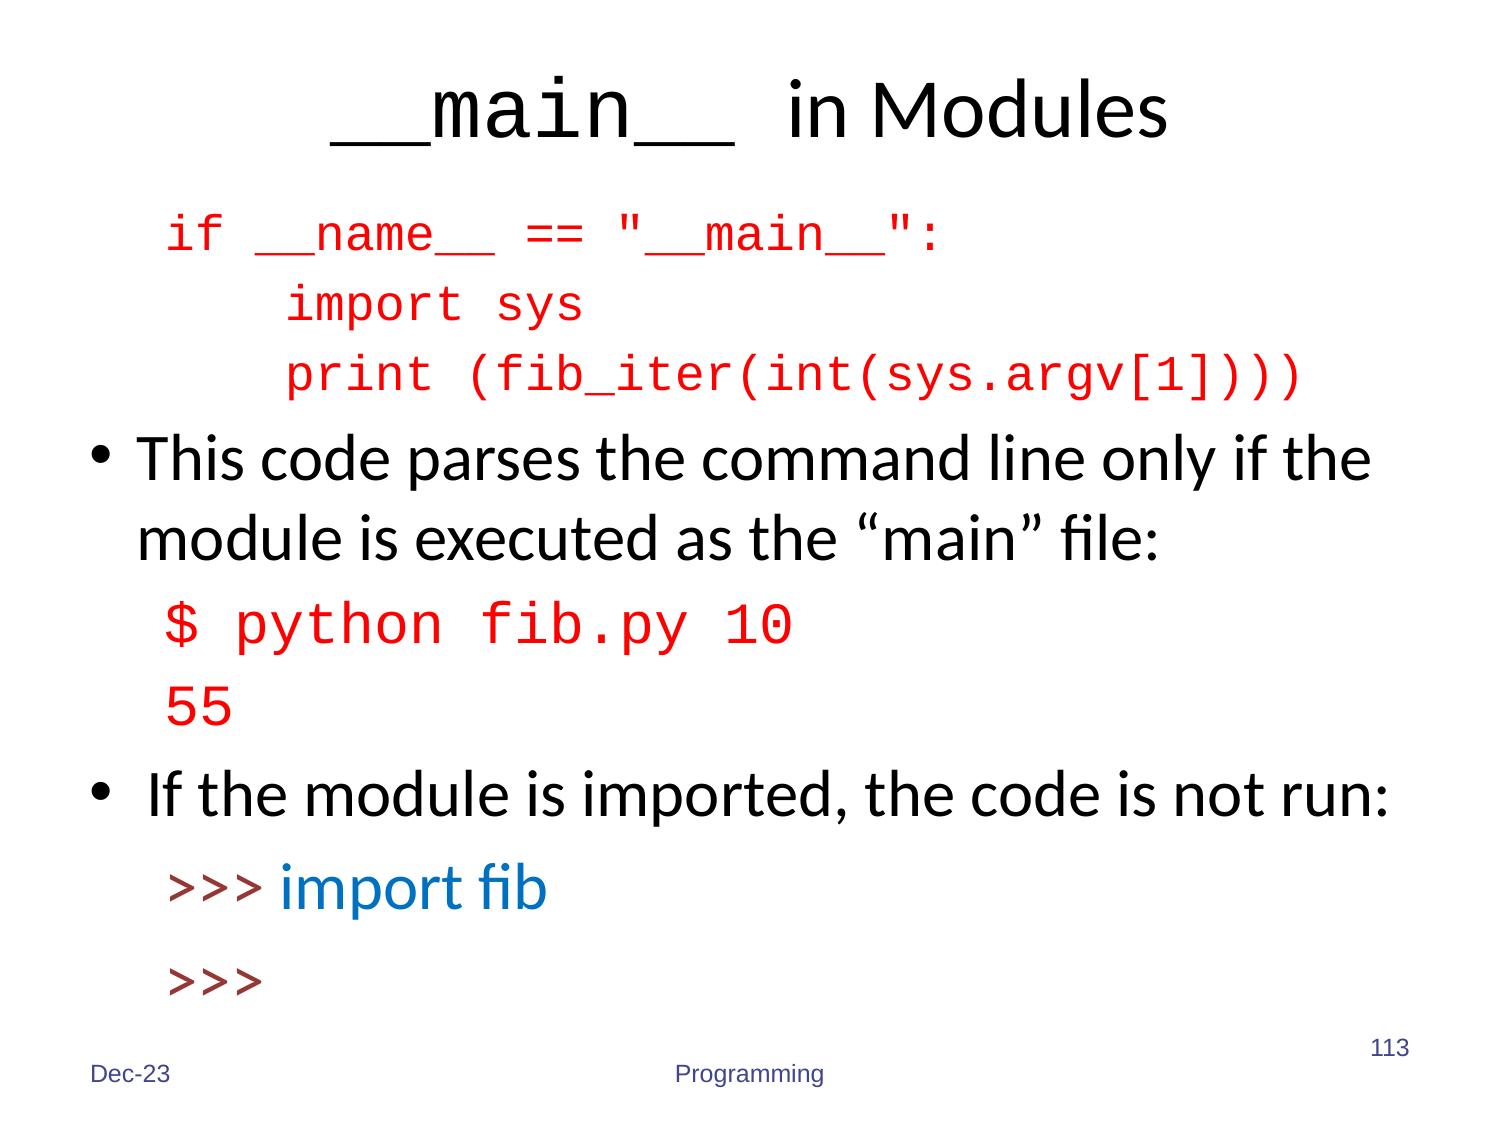

# __main__ in Modules
if __name__ == "__main__":
    import sys
    print (fib_iter(int(sys.argv[1])))
This code parses the command line only if the module is executed as the “main” file:
$ python fib.py 10
55
If the module is imported, the code is not run:
     >>> import fib
     >>>
113
Dec-23
Programming